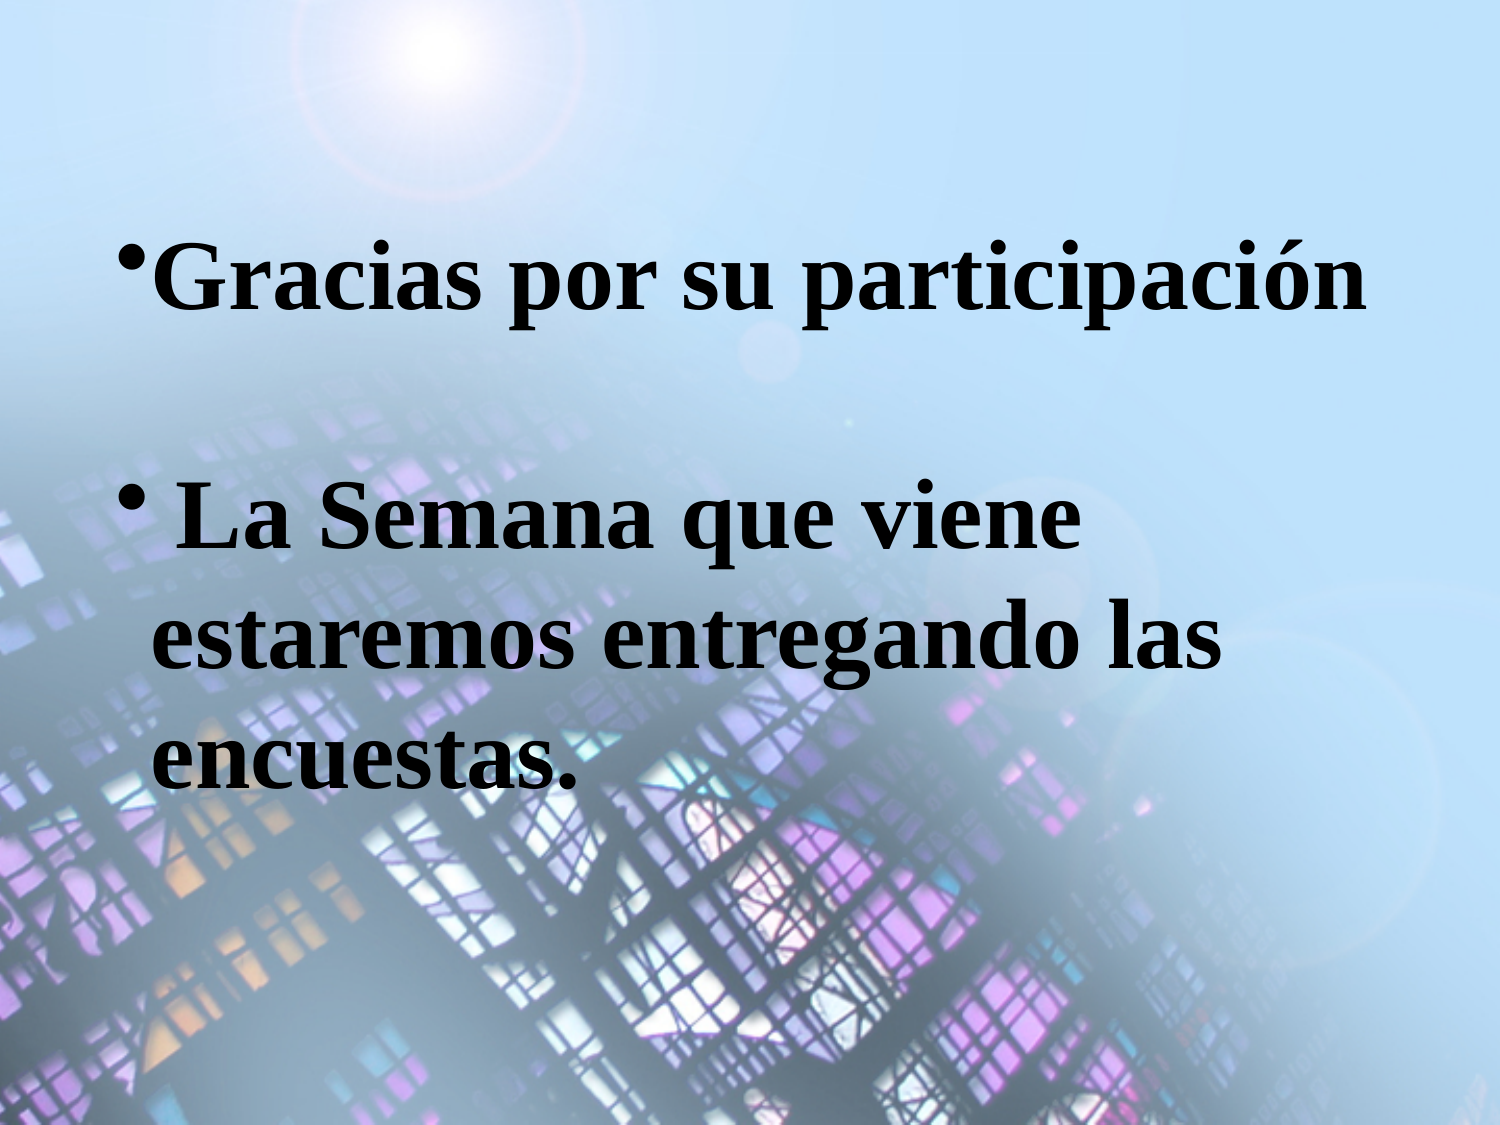

Gracias por su participación

 La Semana que viene estaremos entregando las encuestas.